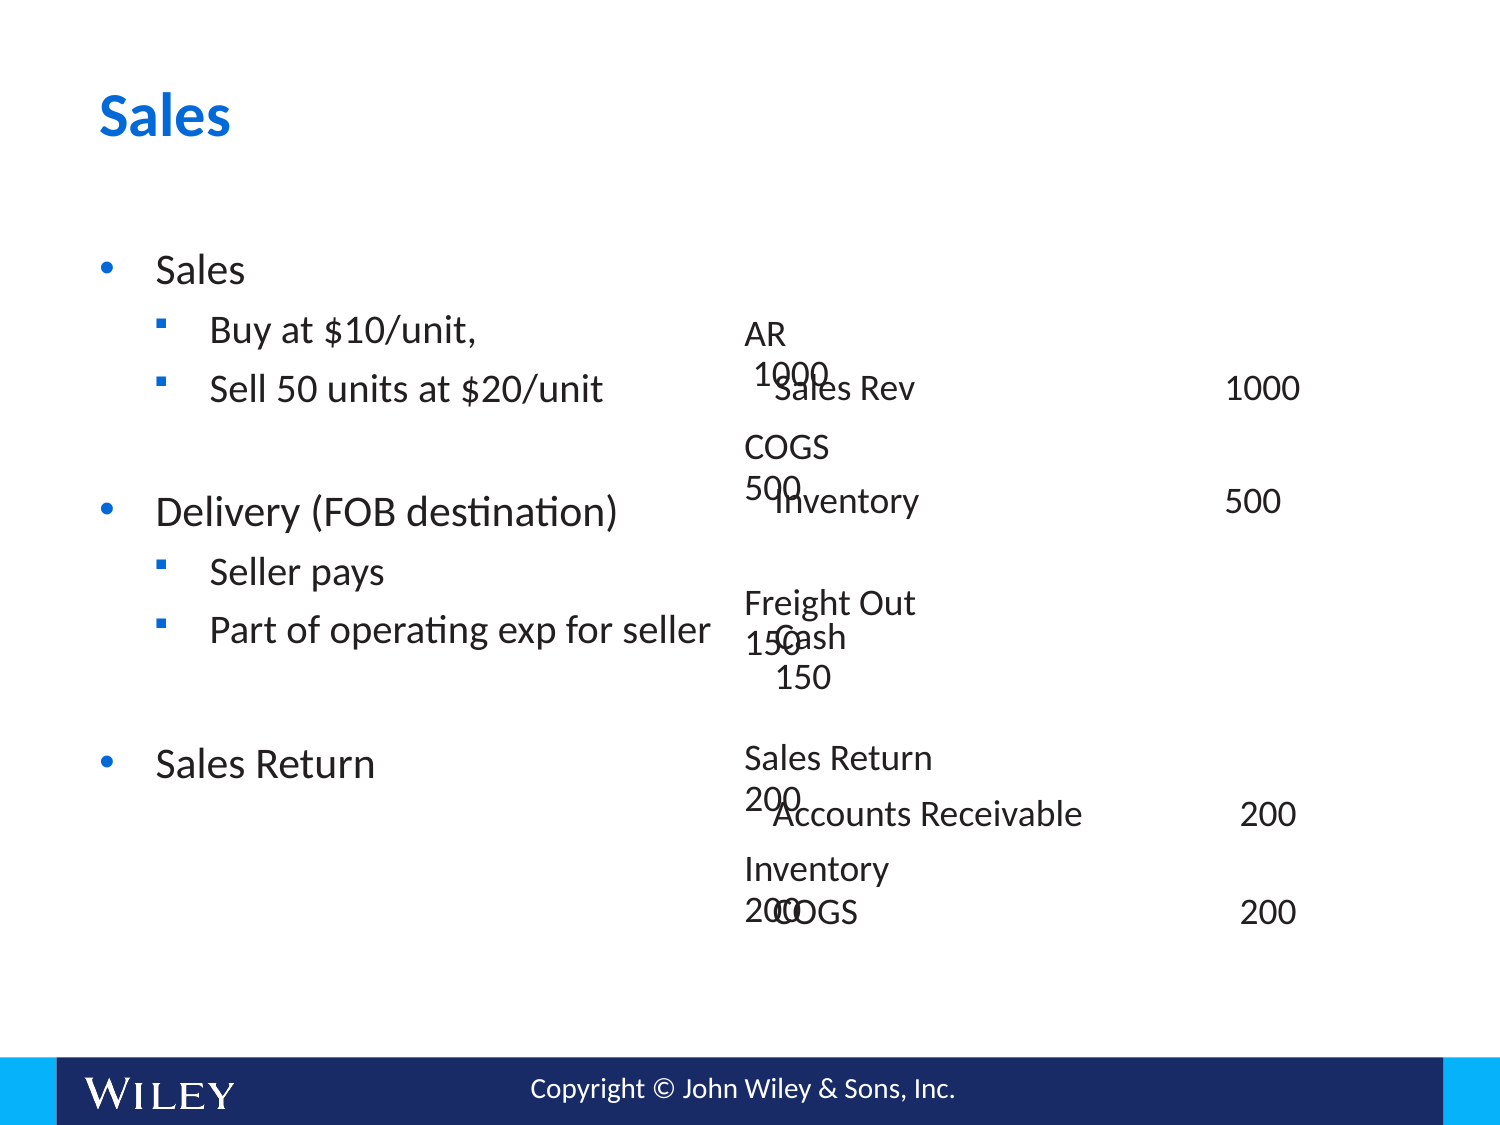

# Sales
Sales
Buy at $10/unit,
Sell 50 units at $20/unit

Delivery (FOB destination)
Seller pays
Part of operating exp for seller

Sales Return
AR			        1000
Sales Rev			1000
COGS		  	500
Inventory			500
Freight Out		  150
Cash				150
Sales Return		  200
Accounts Receivable	  200
Inventory		  	   200
COGS			  200